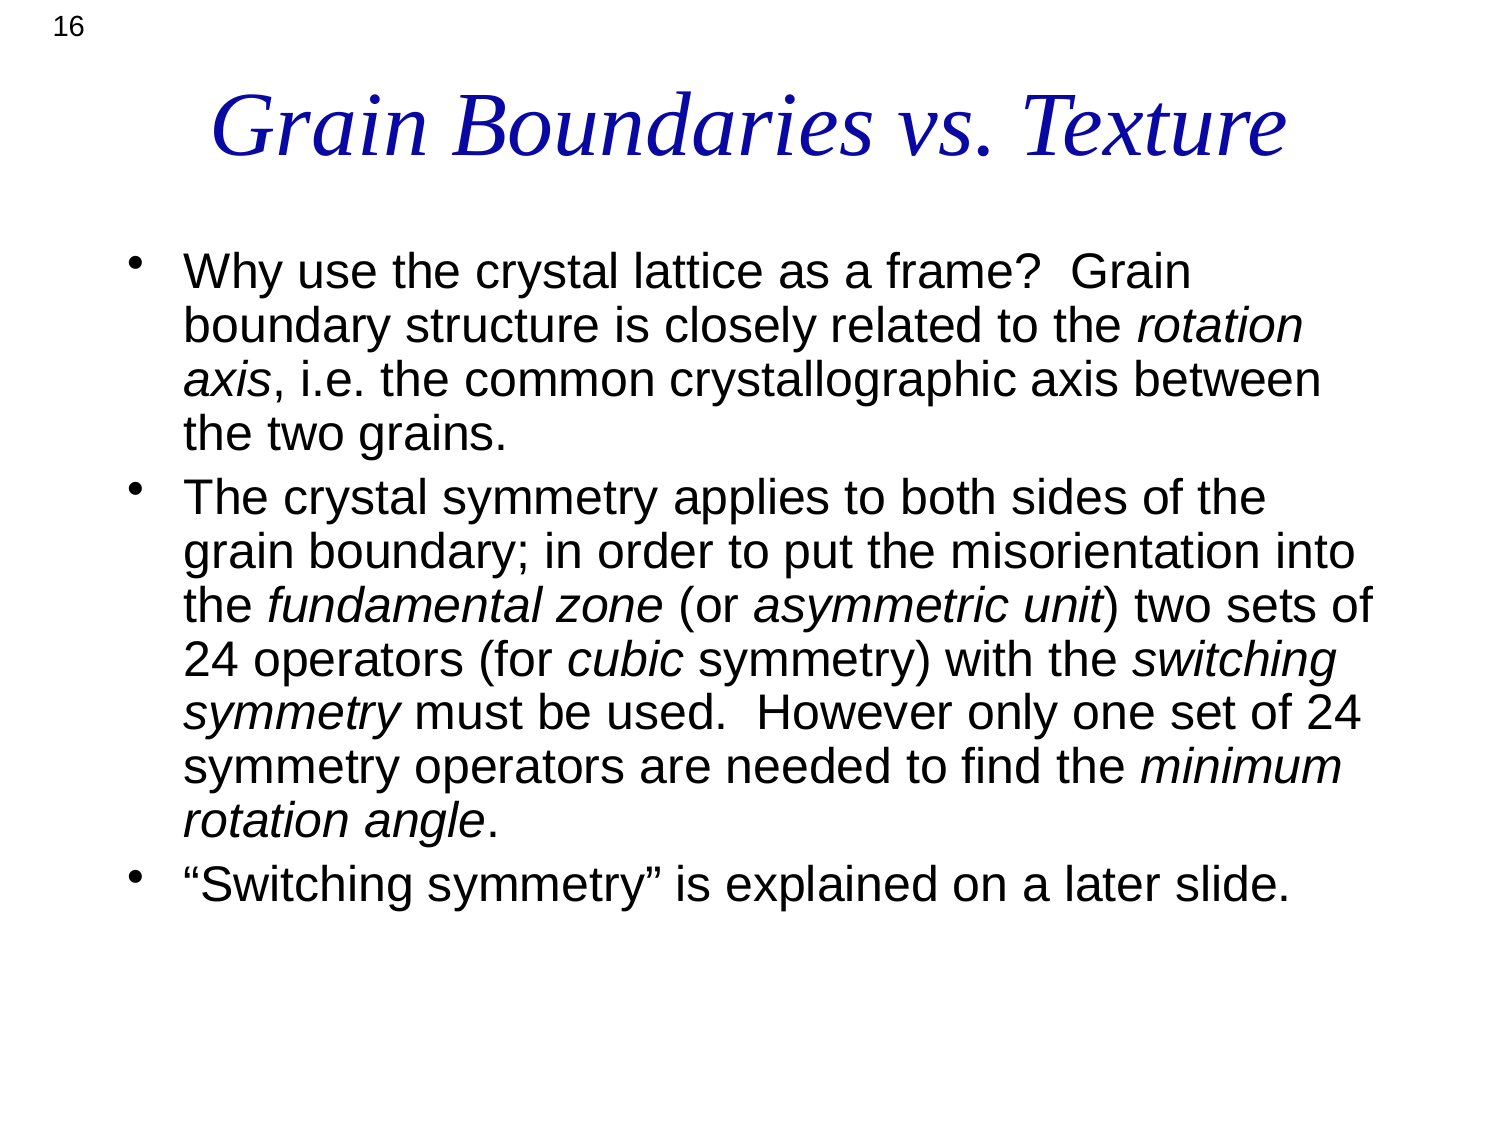

16
# Grain Boundaries vs. Texture
Why use the crystal lattice as a frame?  Grain boundary structure is closely related to the rotation axis, i.e. the common crystallographic axis between the two grains.
The crystal symmetry applies to both sides of the grain boundary; in order to put the misorientation into the fundamental zone (or asymmetric unit) two sets of 24 operators (for cubic symmetry) with the switching symmetry must be used.  However only one set of 24 symmetry operators are needed to find the minimum rotation angle.
“Switching symmetry” is explained on a later slide.